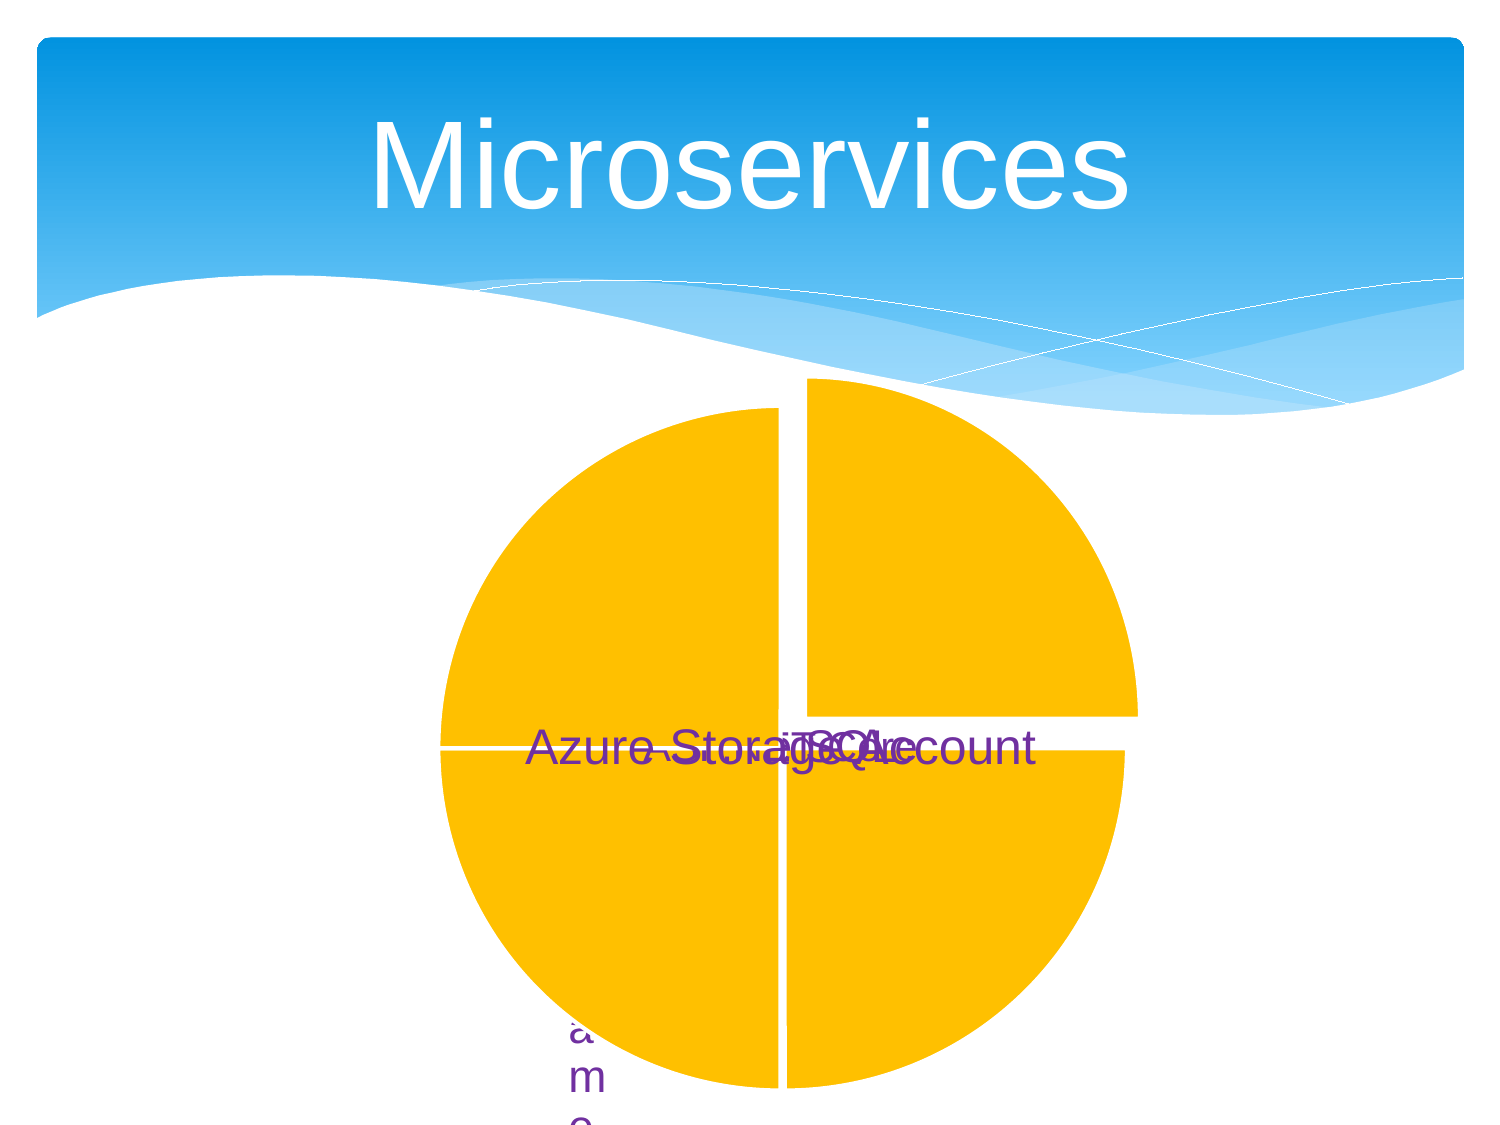

# Microservices
Entity Framework
Azure SQL
ASP.NET Core
Azure Storage Account